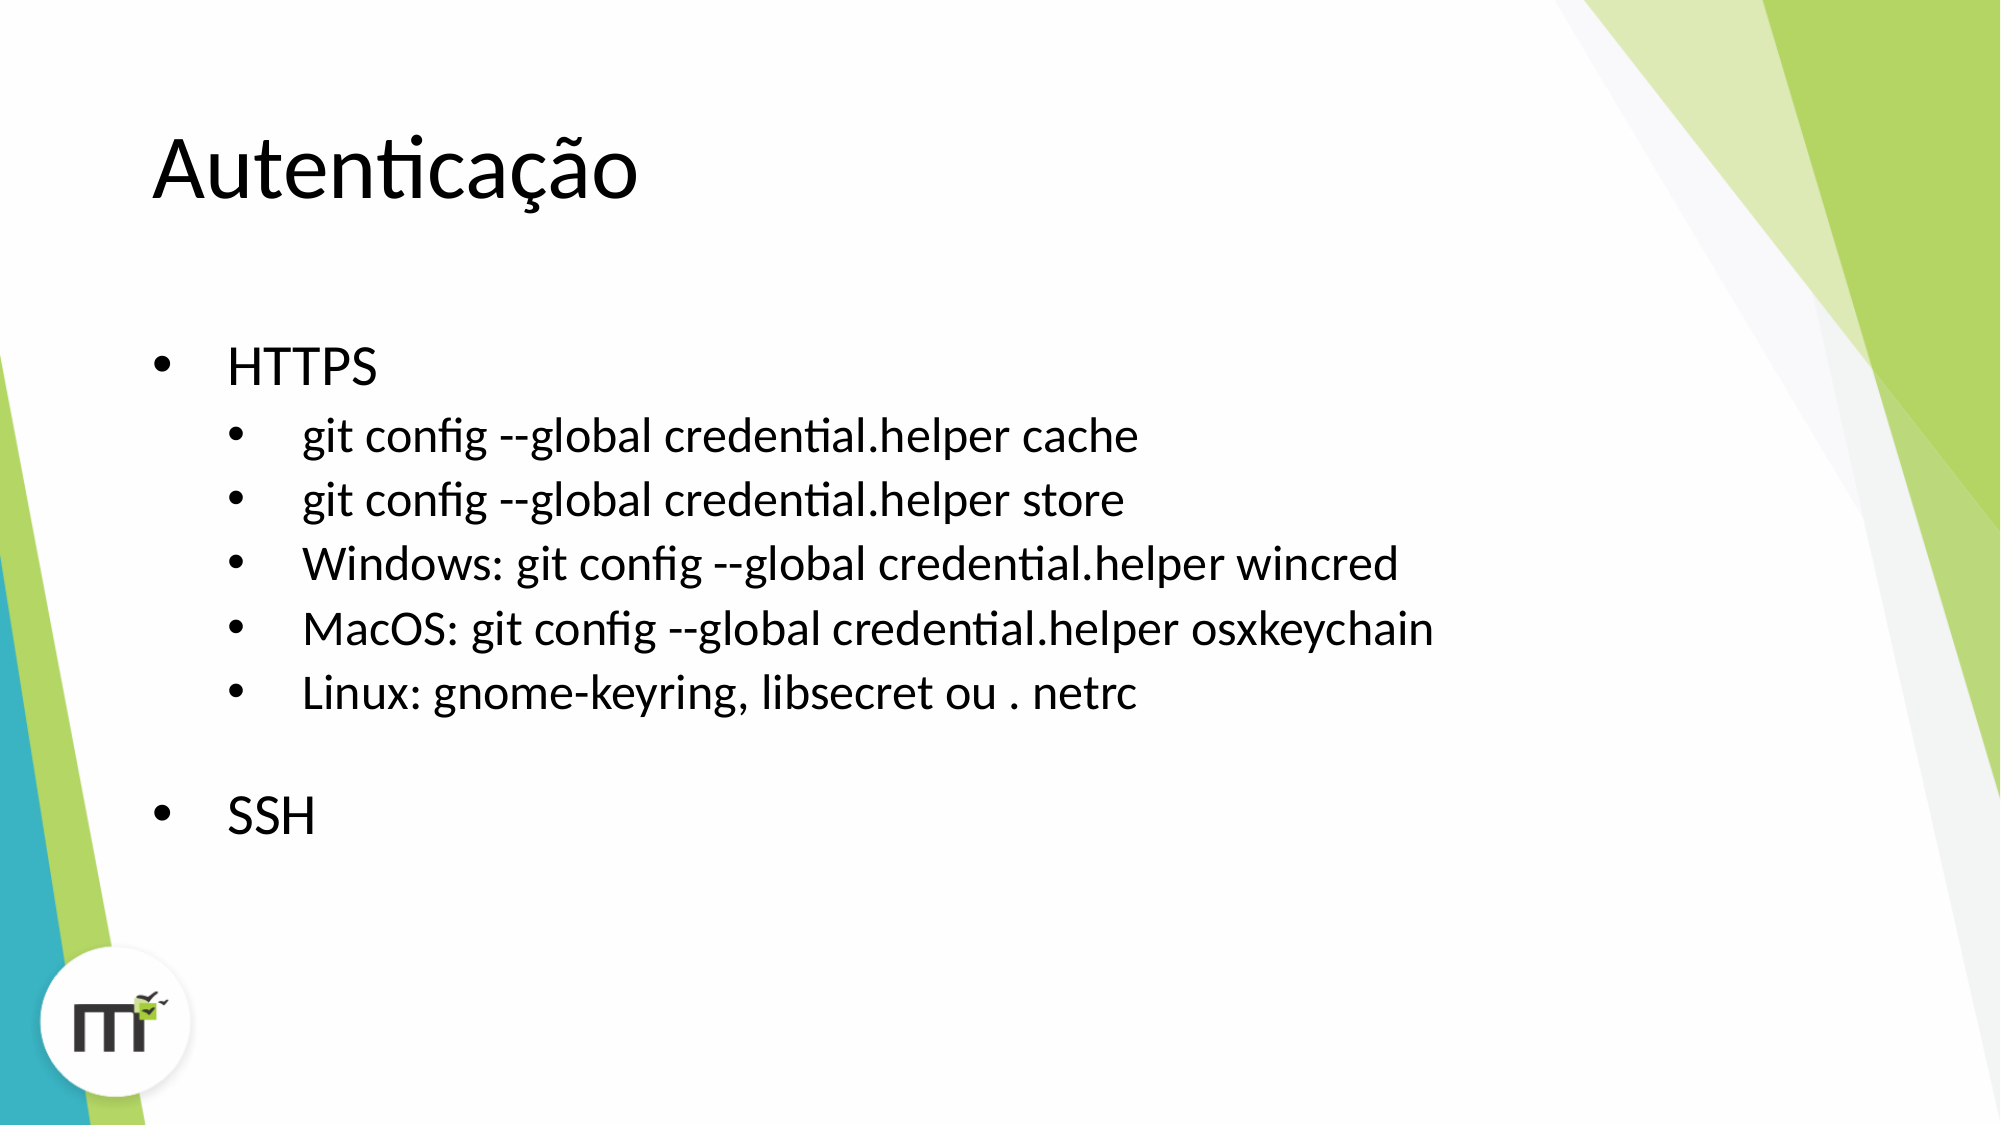

# Autenticação
HTTPS
git config --global credential.helper cache
git config --global credential.helper store
Windows: git config --global credential.helper wincred
MacOS: git config --global credential.helper osxkeychain
Linux: gnome-keyring, libsecret ou . netrc

SSH